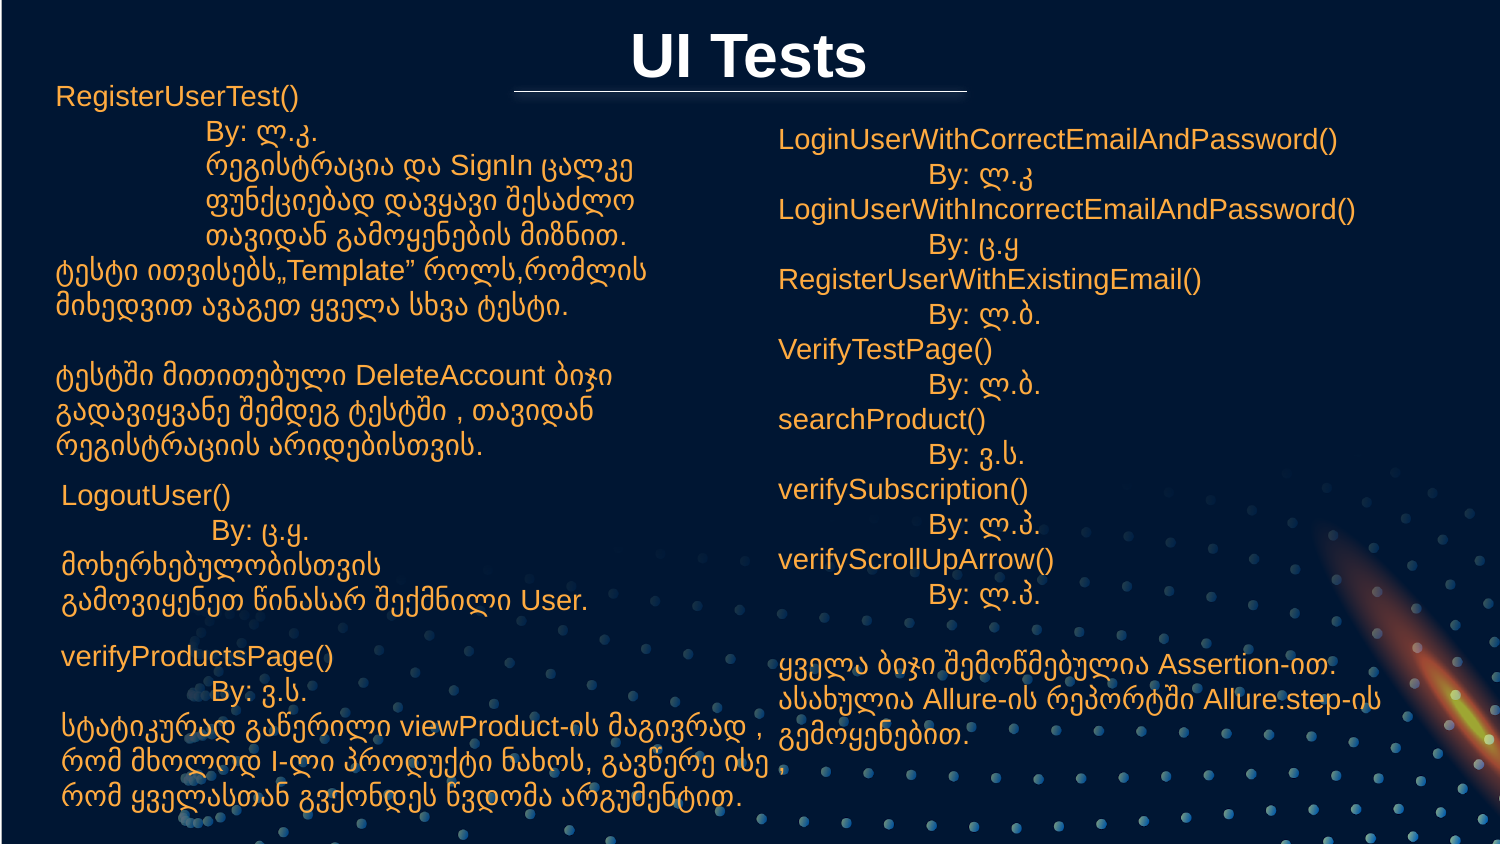

# UI Tests
RegisterUserTest()
	By: ლ.კ.
	რეგისტრაცია და SignIn ცალკე
	ფუნქციებად დავყავი შესაძლო
	თავიდან გამოყენების მიზნით.
ტესტი ითვისებს„Template” როლს,რომლის მიხედვით ავაგეთ ყველა სხვა ტესტი.
ტესტში მითითებული DeleteAccount ბიჯი გადავიყვანე შემდეგ ტესტში , თავიდან რეგისტრაციის არიდებისთვის.
LoginUserWithCorrectEmailAndPassword()
	By: ლ.კ
LoginUserWithIncorrectEmailAndPassword()
	By: ც.ყ
RegisterUserWithExistingEmail()
	By: ლ.ბ.
VerifyTestPage()
	By: ლ.ბ.
searchProduct()
	By: ვ.ს.
verifySubscription()
	By: ლ.პ.
verifyScrollUpArrow()
	By: ლ.პ.
ყველა ბიჯი შემოწმებულია Assertion-ით.
ასახულია Allure-ის რეპორტში Allure.step-ის გემოყენებით.

LogoutUser()
	By: ც.ყ.
მოხერხებულობისთვის
გამოვიყენეთ წინასარ შექმნილი User.

verifyProductsPage()
	By: ვ.ს.
სტატიკურად გაწერილი viewProduct-ის მაგივრად , რომ მხოლოდ I-ლი პროდუქტი ნახოს, გავწერე ისე , რომ ყველასთან გვქონდეს წვდომა არგუმენტით.